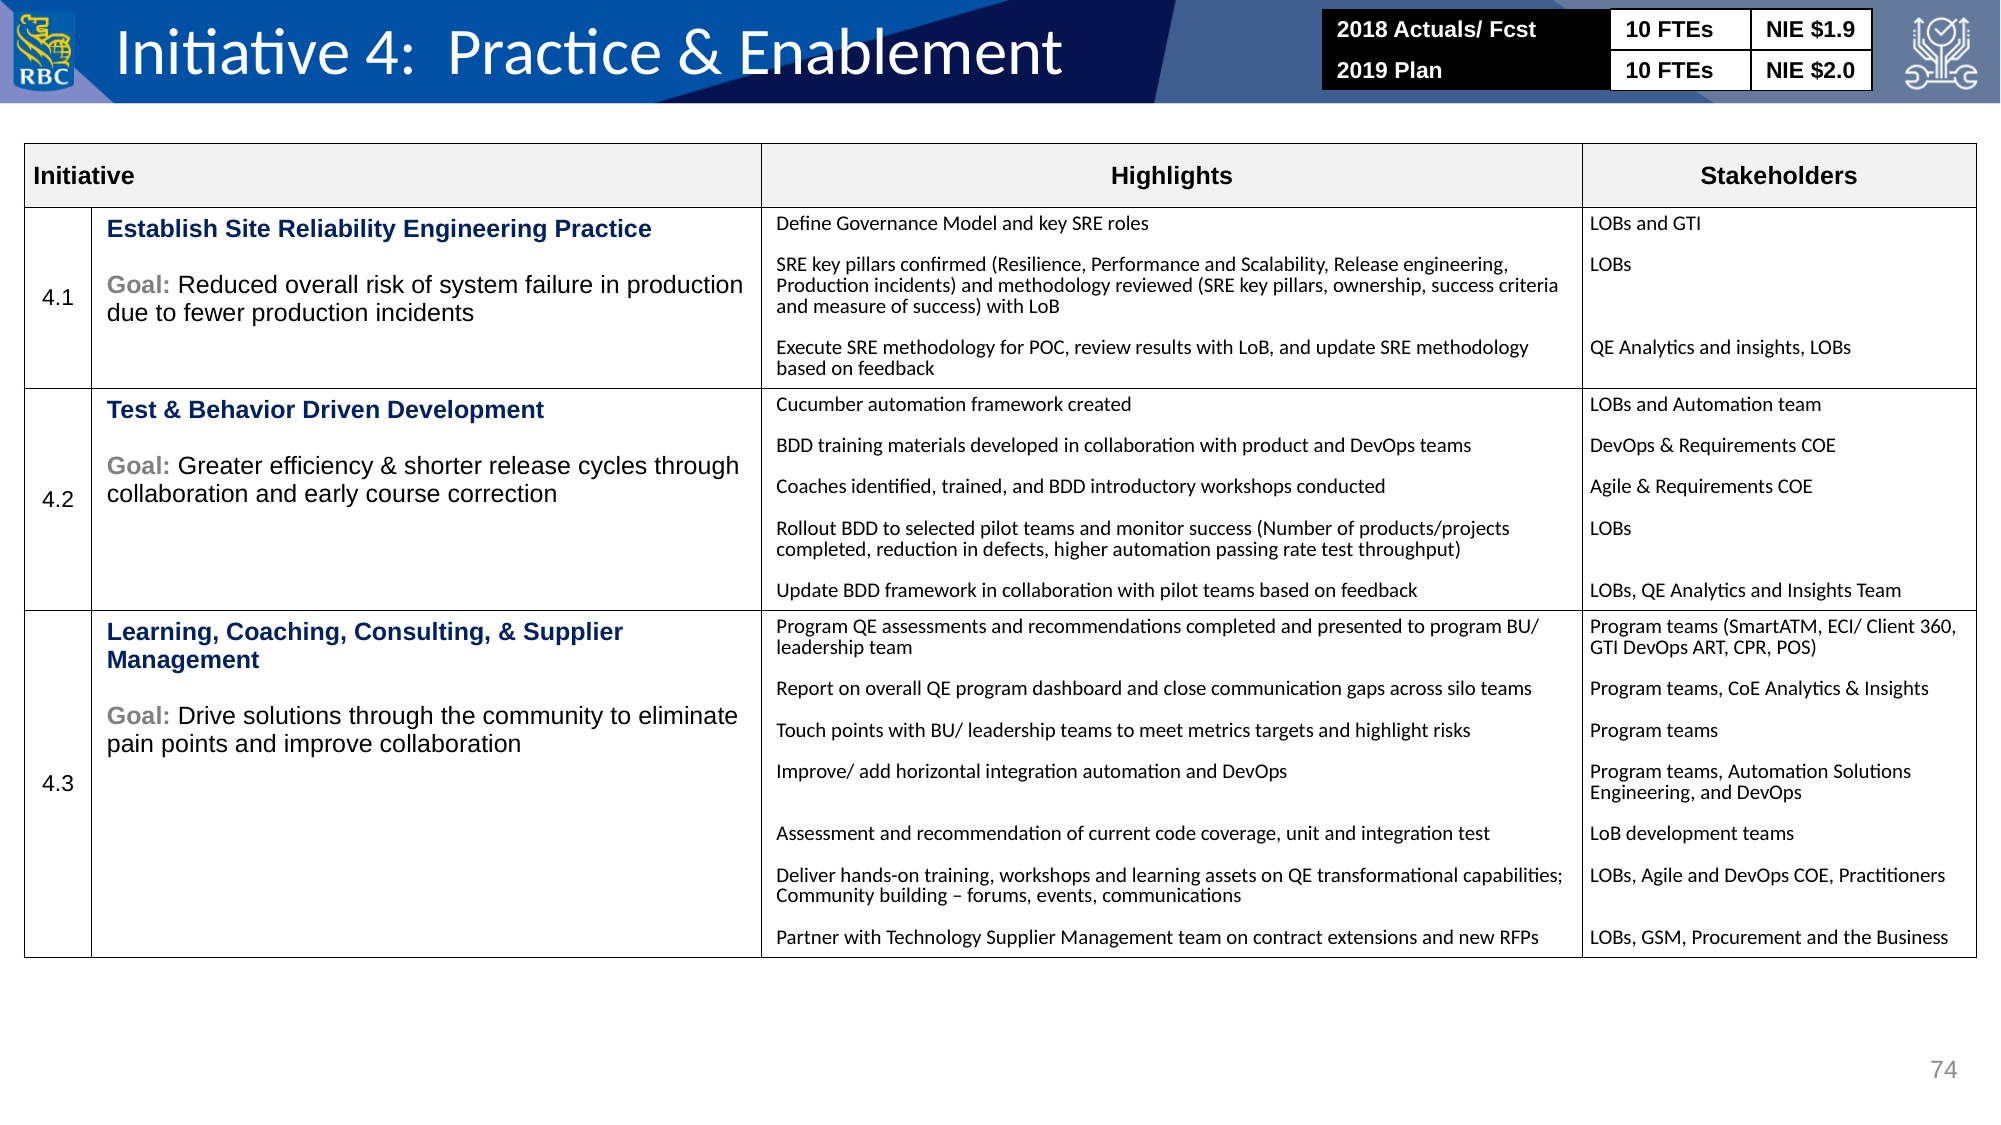

| 2018 Actuals/ Fcst | 10 FTEs | NIE $1.9 |
| --- | --- | --- |
| 2019 Plan | 10 FTEs | NIE $2.0 |
# Initiative 4:  Practice & Enablement
| Initiative |  | Highlights | Stakeholders |
| --- | --- | --- | --- |
| 4.1 | Establish Site Reliability Engineering Practice Goal: Reduced overall risk of system failure in production due to fewer production incidents | Define Governance Model and key SRE roles SRE key pillars confirmed (Resilience, Performance and Scalability, Release engineering, Production incidents) and methodology reviewed (SRE key pillars, ownership, success criteria and measure of success) with LoB Execute SRE methodology for POC, review results with LoB, and update SRE methodology based on feedback | LOBs and GTI LOBs QE Analytics and insights, LOBs |
| 4.2 | Test & Behavior Driven Development Goal: Greater efficiency & shorter release cycles through collaboration and early course correction | Cucumber automation framework created BDD training materials developed in collaboration with product and DevOps teams Coaches identified, trained, and BDD introductory workshops conducted Rollout BDD to selected pilot teams and monitor success (Number of products/projects completed, reduction in defects, higher automation passing rate test throughput) Update BDD framework in collaboration with pilot teams based on feedback | LOBs and Automation team DevOps & Requirements COE Agile & Requirements COE LOBs LOBs, QE Analytics and Insights Team |
| 4.3 | Learning, Coaching, Consulting, & Supplier Management Goal: Drive solutions through the community to eliminate pain points and improve collaboration | Program QE assessments and recommendations completed and presented to program BU/ leadership team Report on overall QE program dashboard and close communication gaps across silo teams Touch points with BU/ leadership teams to meet metrics targets and highlight risks Improve/ add horizontal integration automation and DevOps Assessment and recommendation of current code coverage, unit and integration test Deliver hands-on training, workshops and learning assets on QE transformational capabilities; Community building – forums, events, communications Partner with Technology Supplier Management team on contract extensions and new RFPs | Program teams (SmartATM, ECI/ Client 360, GTI DevOps ART, CPR, POS) Program teams, CoE Analytics & Insights Program teams Program teams, Automation Solutions Engineering, and DevOps LoB development teams LOBs, Agile and DevOps COE, Practitioners LOBs, GSM, Procurement and the Business |
74